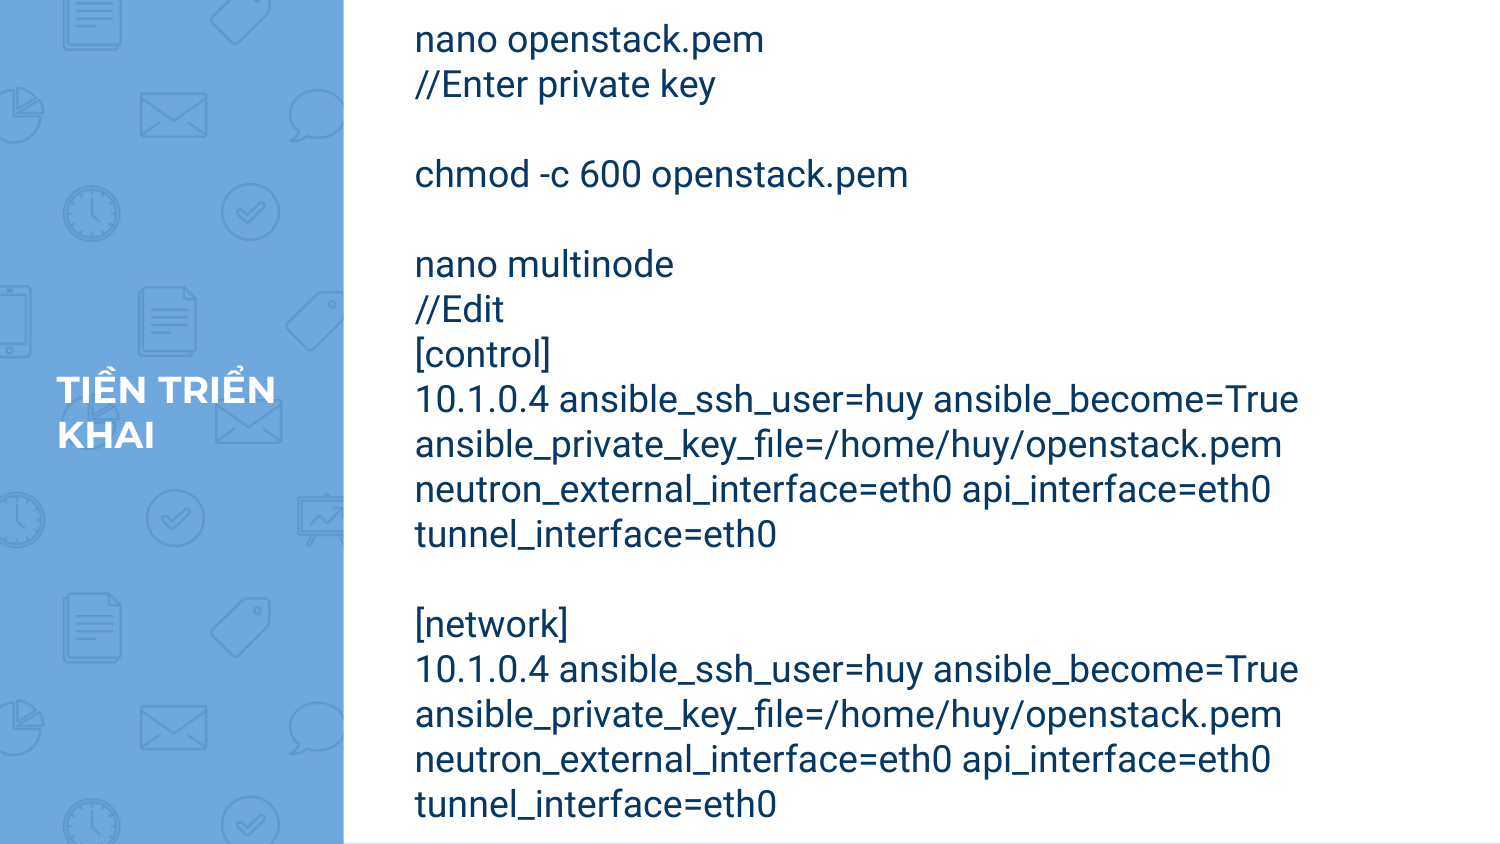

nano openstack.pem
//Enter private key

chmod -c 600 openstack.pem

nano multinode
//Edit
[control]
10.1.0.4 ansible_ssh_user=huy ansible_become=True ansible_private_key_file=/home/huy/openstack.pem neutron_external_interface=eth0 api_interface=eth0 tunnel_interface=eth0

[network]
10.1.0.4 ansible_ssh_user=huy ansible_become=True ansible_private_key_file=/home/huy/openstack.pem neutron_external_interface=eth0 api_interface=eth0 tunnel_interface=eth0

# TIỀN TRIỂN KHAI